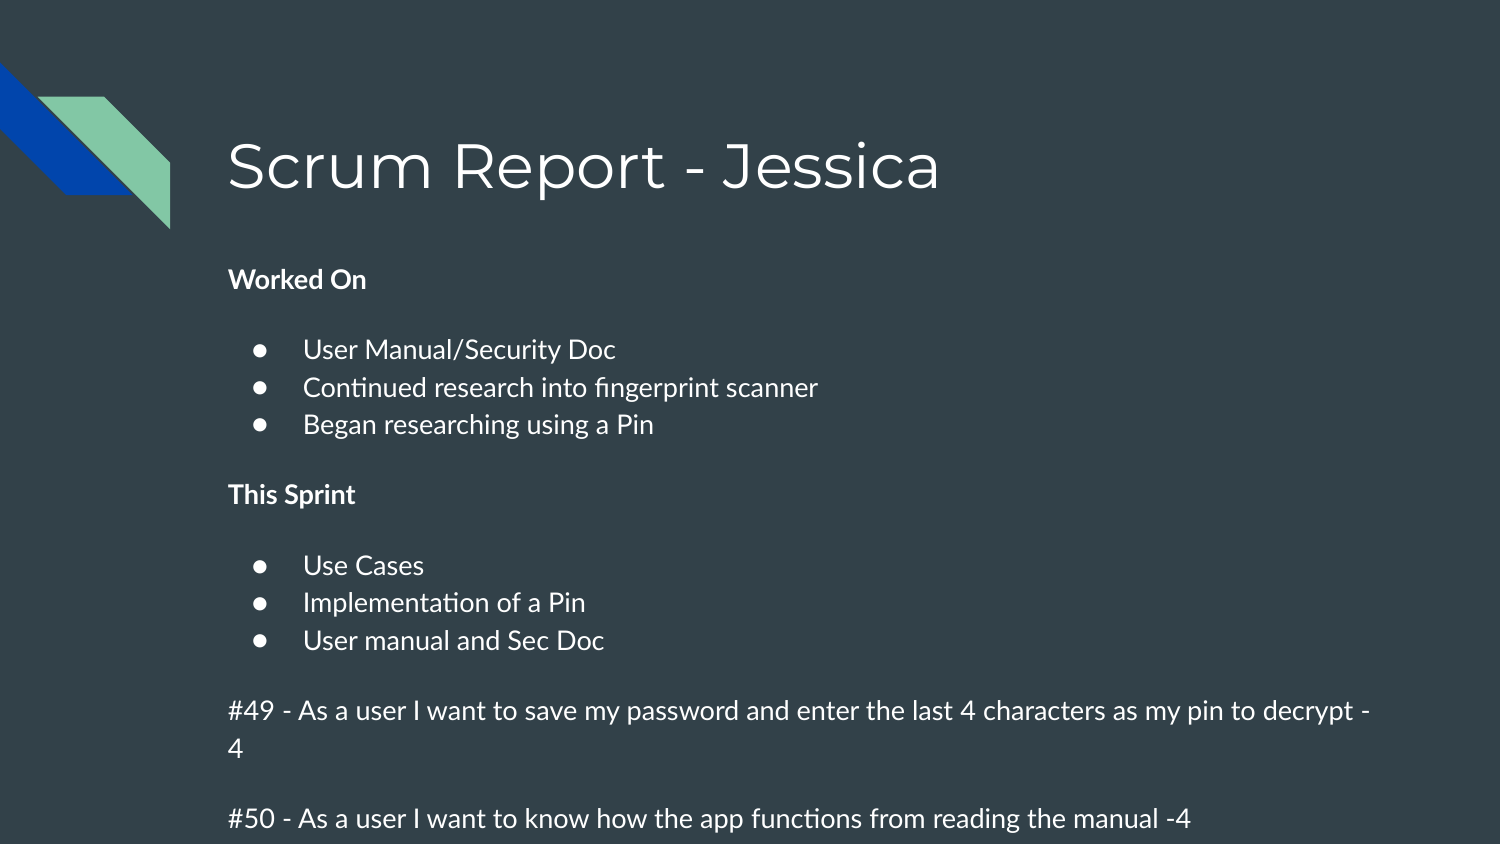

# Scrum Report - Jessica
Worked On
User Manual/Security Doc
Continued research into fingerprint scanner
Began researching using a Pin
This Sprint
Use Cases
Implementation of a Pin
User manual and Sec Doc
#49 - As a user I want to save my password and enter the last 4 characters as my pin to decrypt -4
#50 - As a user I want to know how the app functions from reading the manual -4